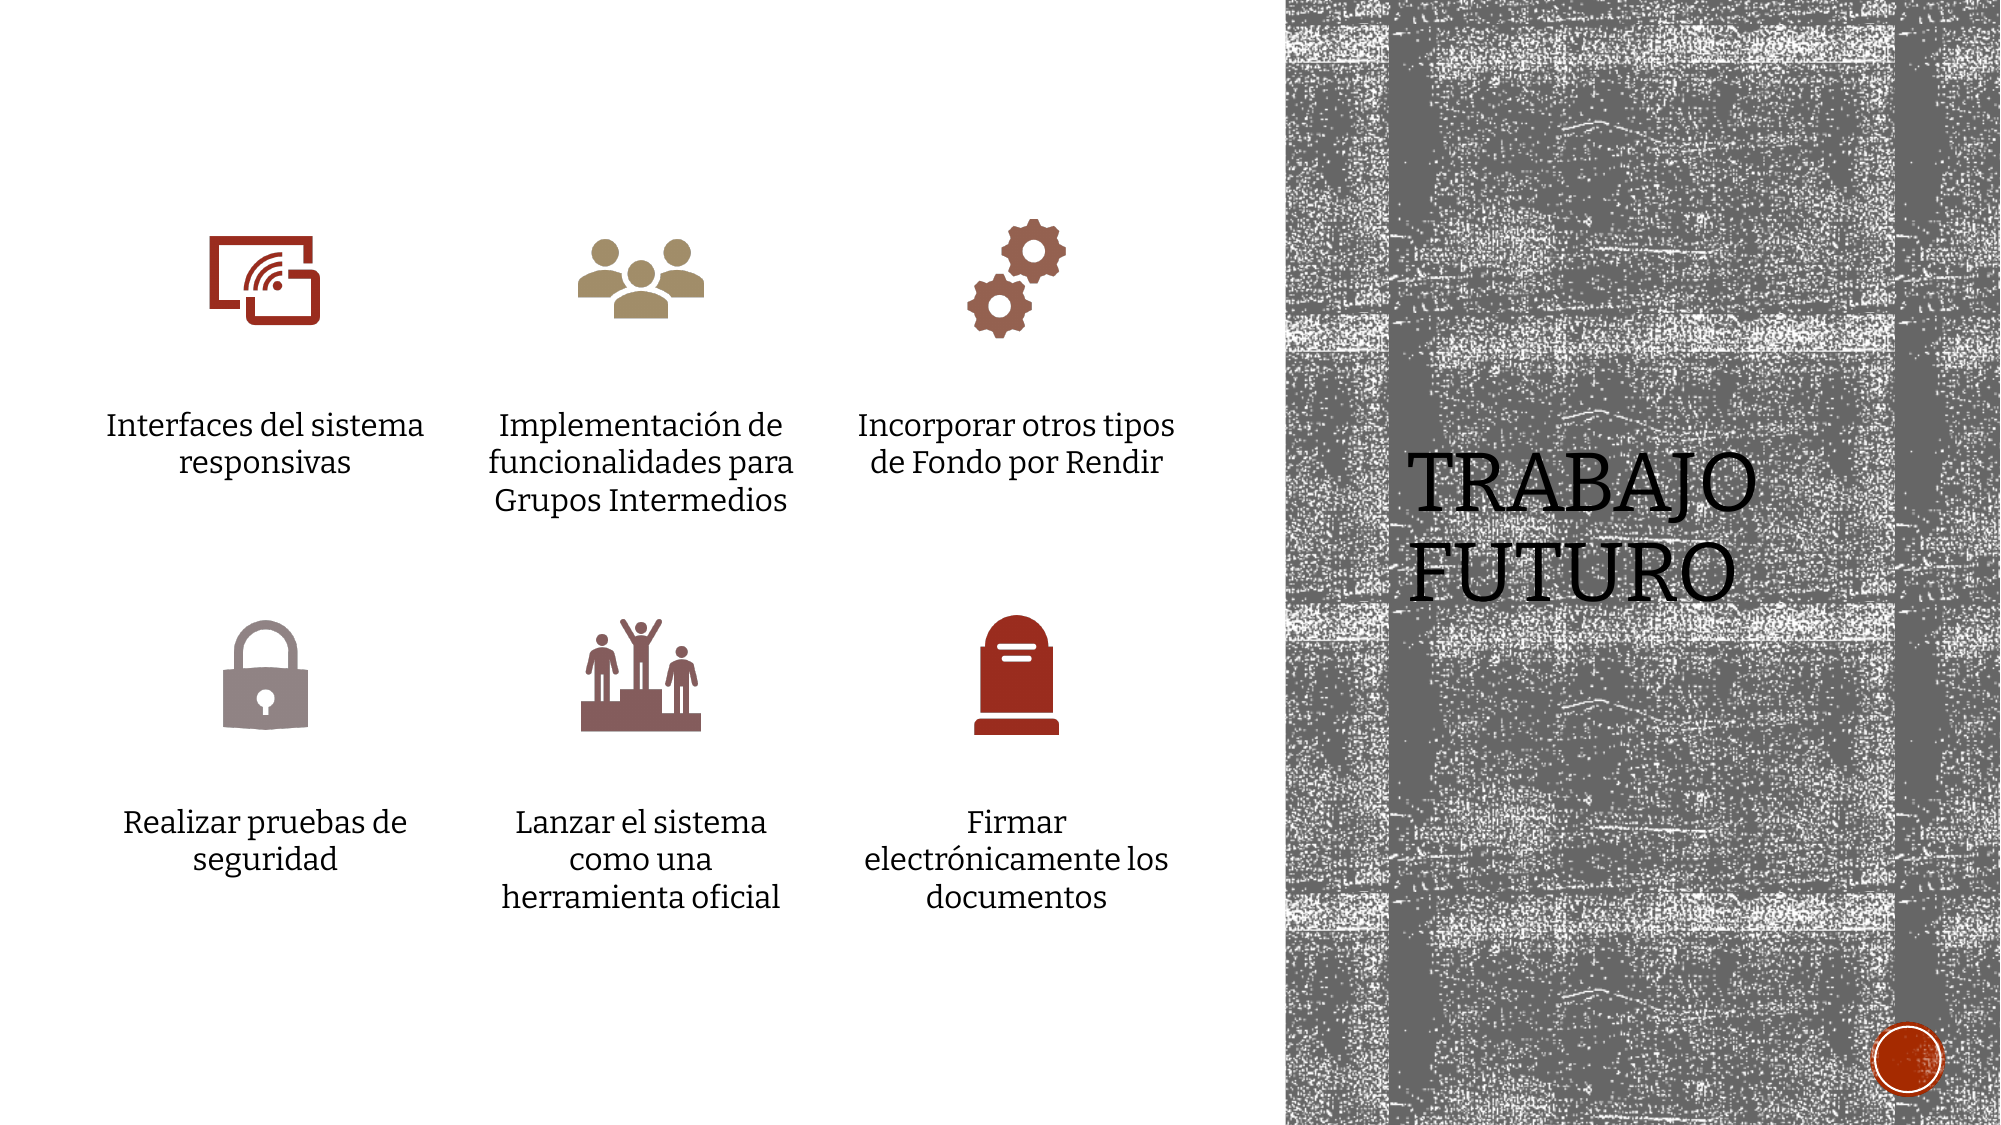

Interfaces del sistema responsivas
Implementación de funcionalidades para Grupos Intermedios
Incorporar otros tipos de Fondo por Rendir
Realizar pruebas de seguridad
Lanzar el sistema como una herramienta oficial
Firmar electrónicamente los documentos
# Trabajo futuro

49